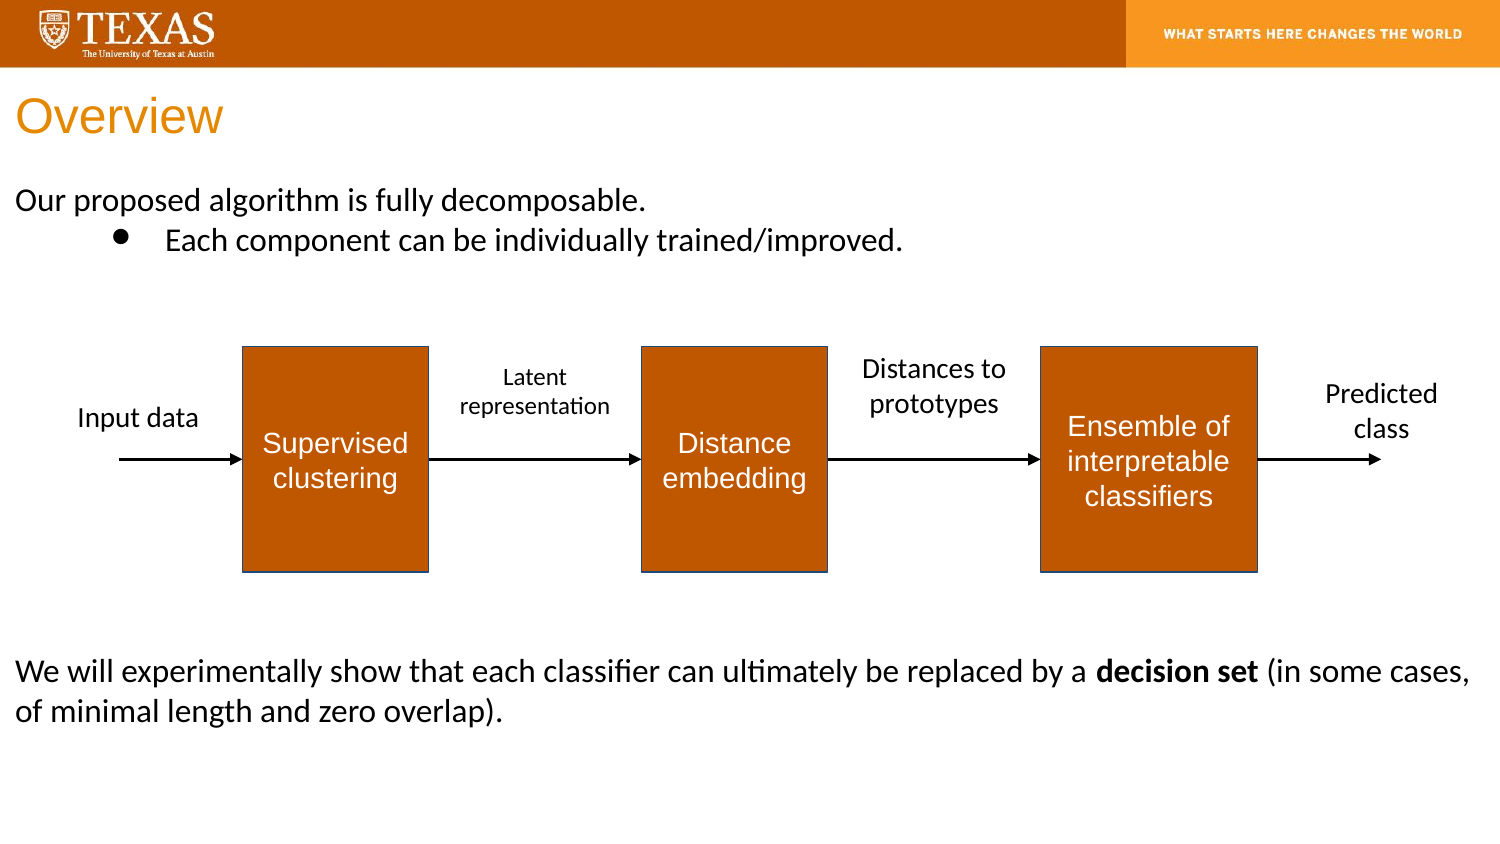

# Overview
Our proposed algorithm is fully decomposable.
Each component can be individually trained/improved.
Distances to prototypes
Latent representation
Supervised clustering
Distance embedding
Ensemble of interpretable classifiers
Predicted class
Input data
We will experimentally show that each classifier can ultimately be replaced by a decision set (in some cases, of minimal length and zero overlap).